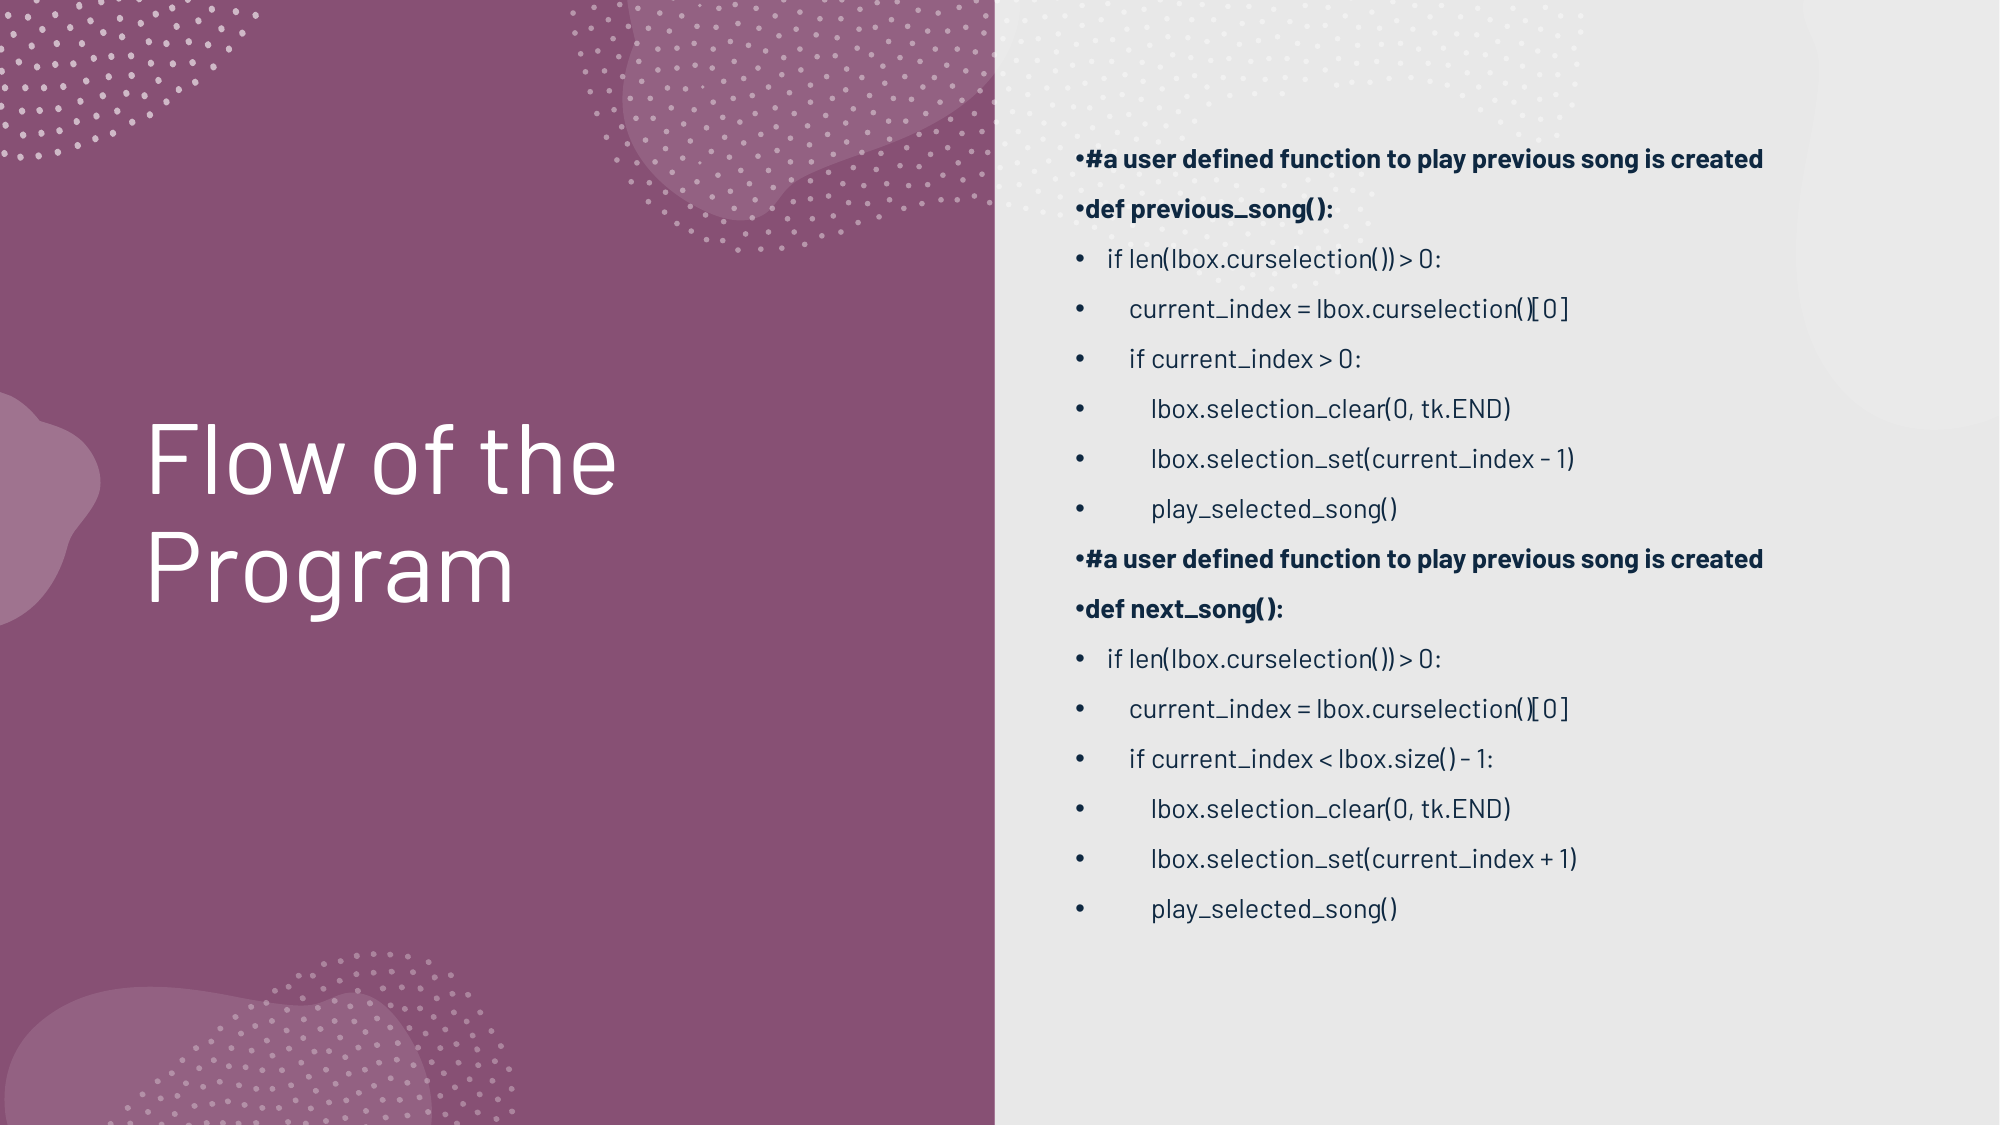

#a user defined function to play previous song is created
def previous_song():
    if len(lbox.curselection()) > 0:
        current_index = lbox.curselection()[0]
        if current_index > 0:
            lbox.selection_clear(0, tk.END)
            lbox.selection_set(current_index - 1)
            play_selected_song()
#a user defined function to play previous song is created
def next_song():
    if len(lbox.curselection()) > 0:
        current_index = lbox.curselection()[0]
        if current_index < lbox.size() - 1:
            lbox.selection_clear(0, tk.END)
            lbox.selection_set(current_index + 1)
            play_selected_song()

# Flow of the Program